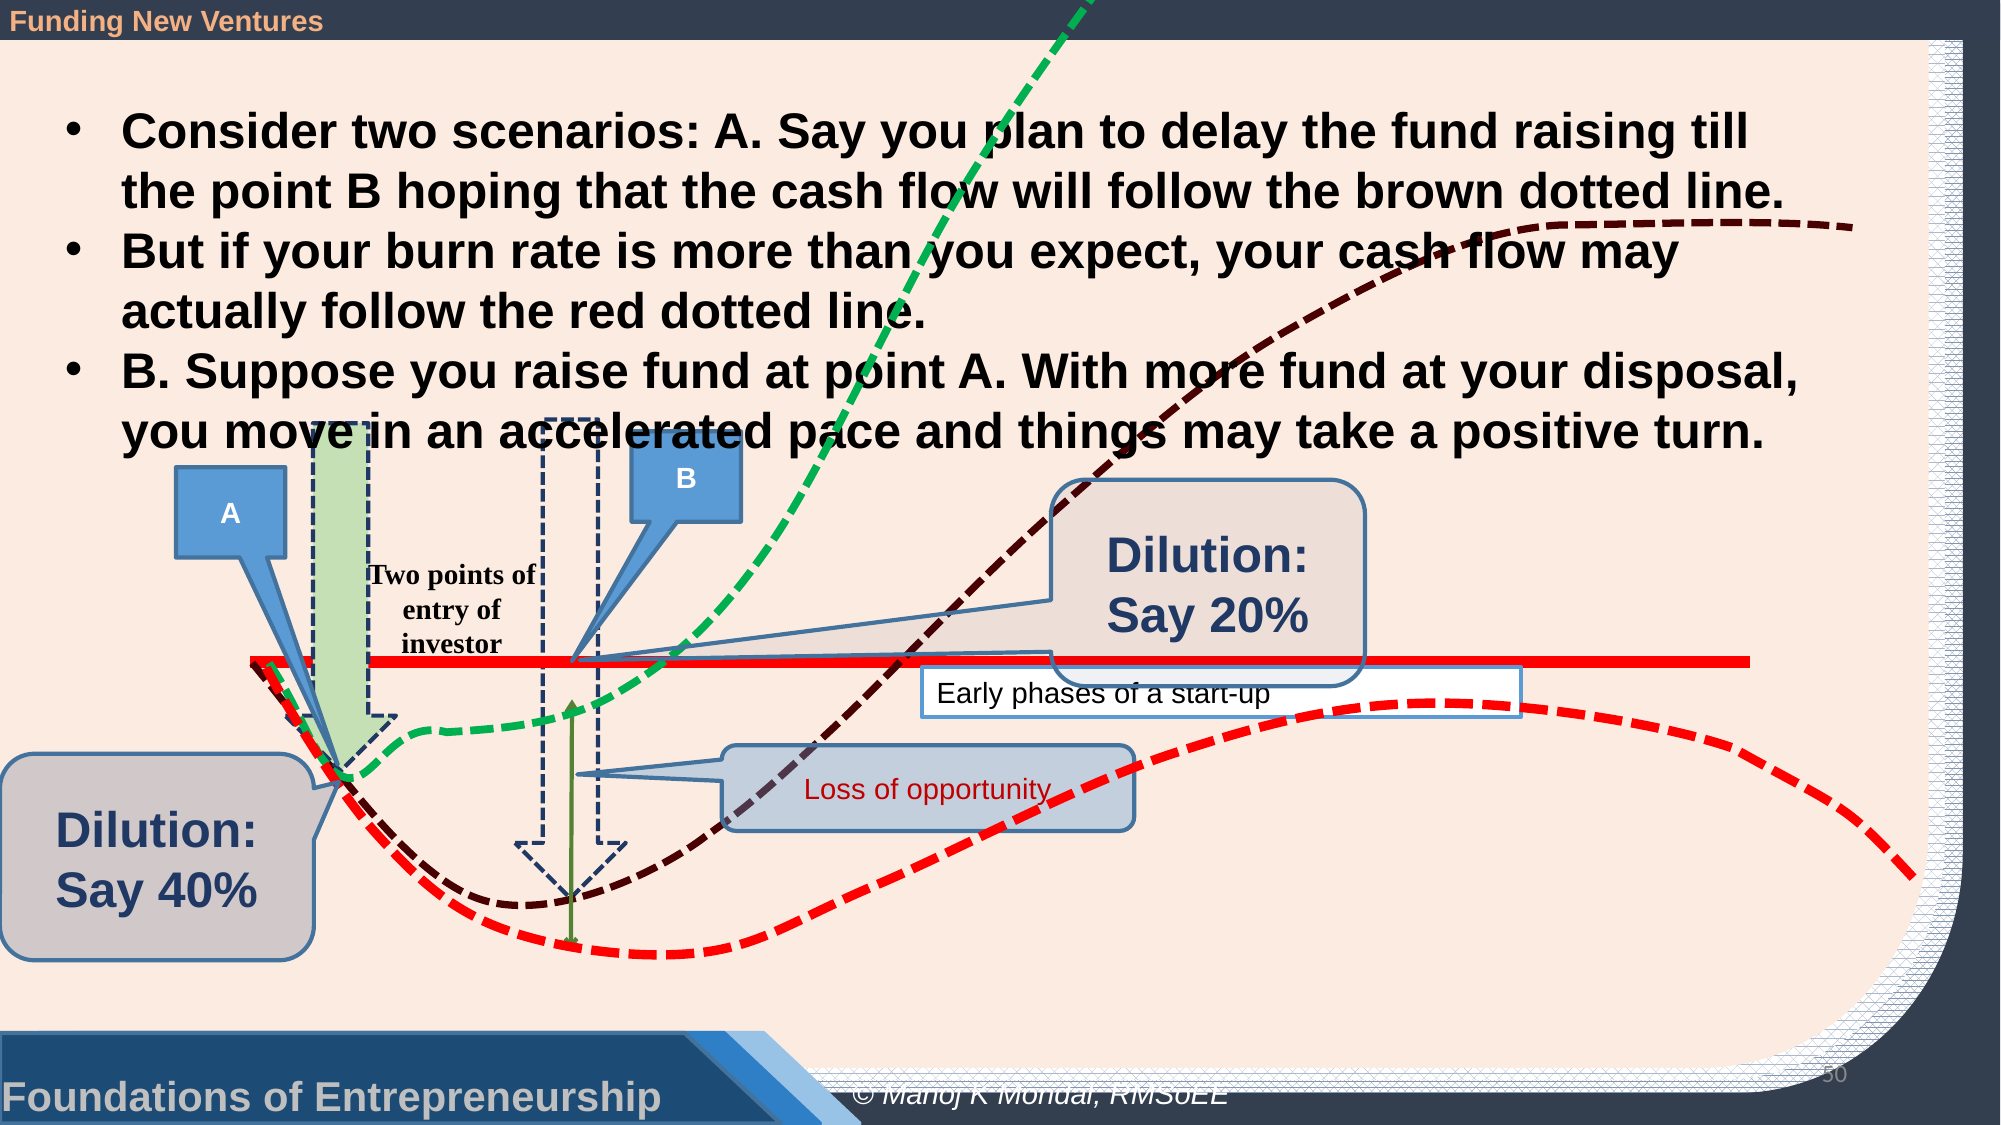

Consider two scenarios: A. Say you plan to delay the fund raising till the point B hoping that the cash flow will follow the brown dotted line.
But if your burn rate is more than you expect, your cash flow may actually follow the red dotted line.
B. Suppose you raise fund at point A. With more fund at your disposal, you move in an accelerated pace and things may take a positive turn.

B
A
Dilution: Say 20%

Two points of entry of investor

Early phases of a start-up
Loss of opportunity
Dilution: Say 40%
50